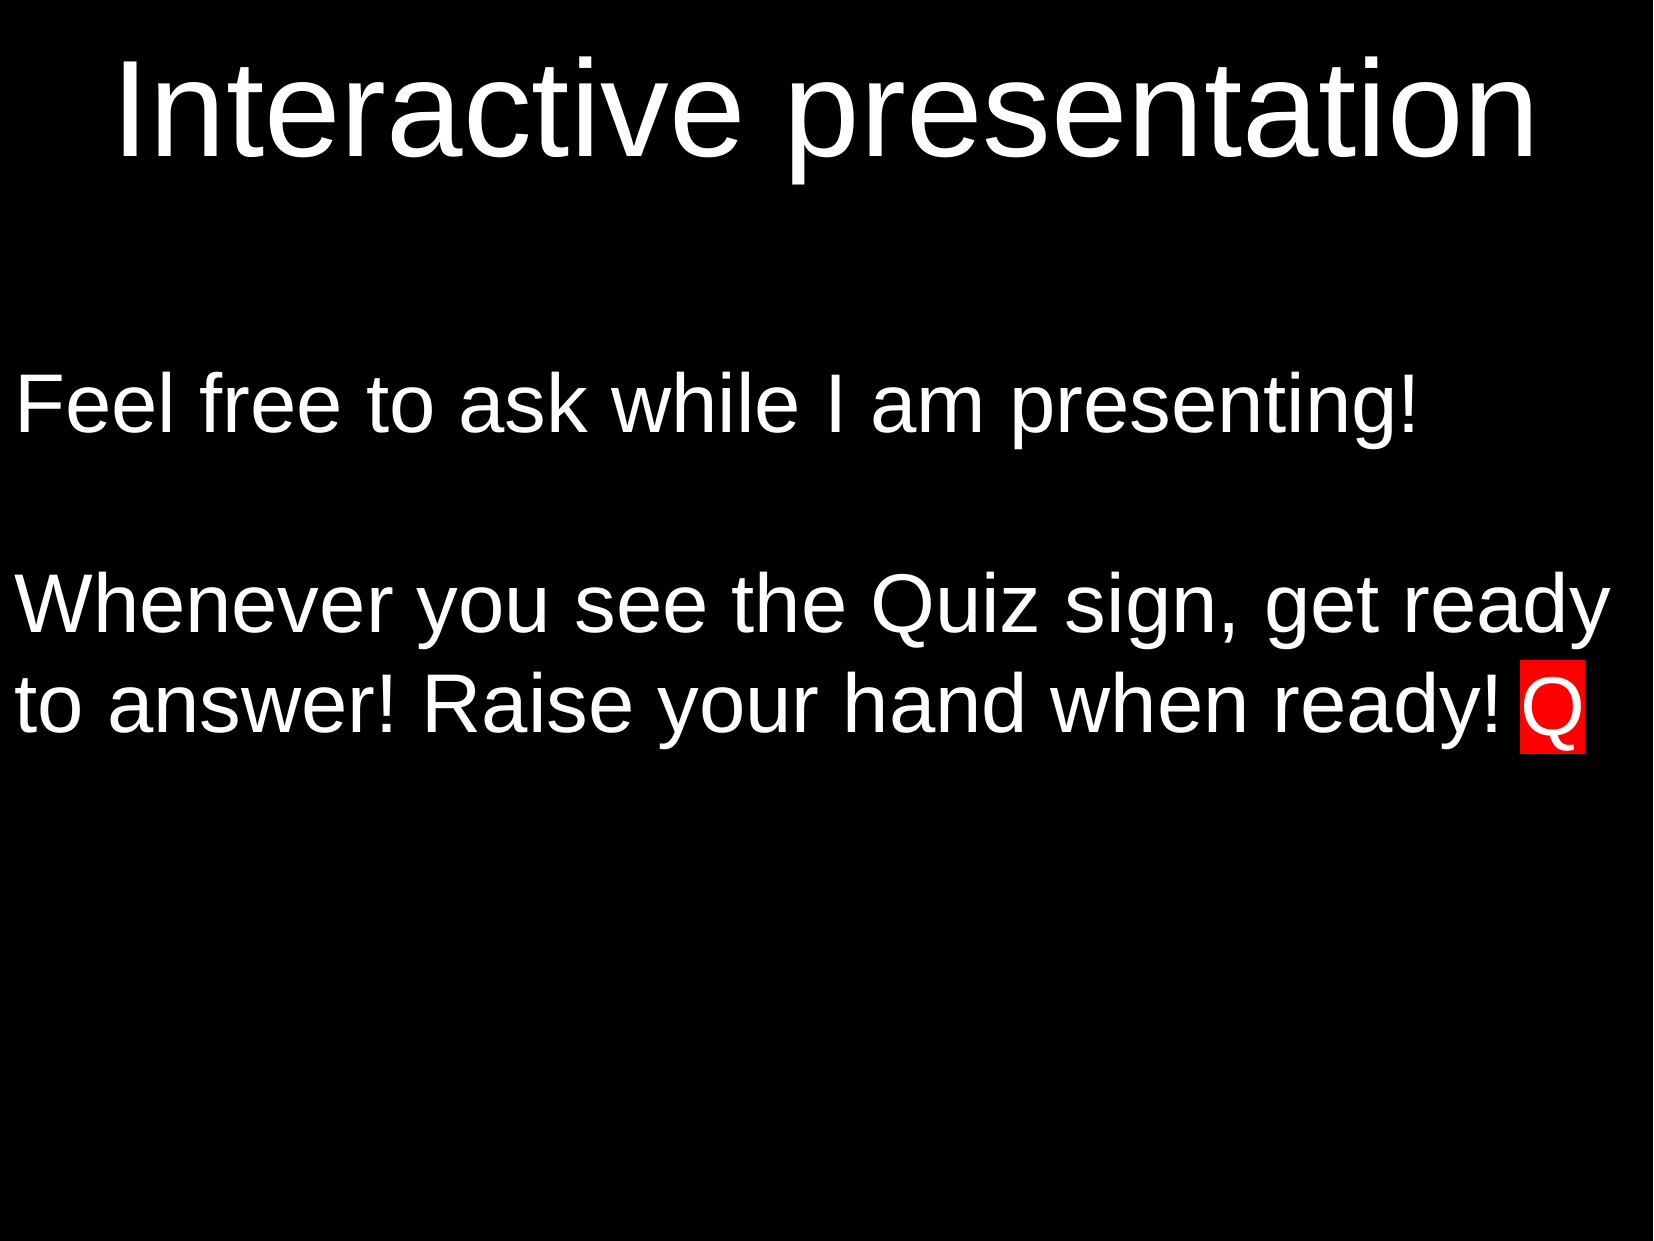

Interactive presentation

Feel free to ask while I am presenting!

Whenever you see the Quiz sign, get ready to answer! Raise your hand when ready!

Q